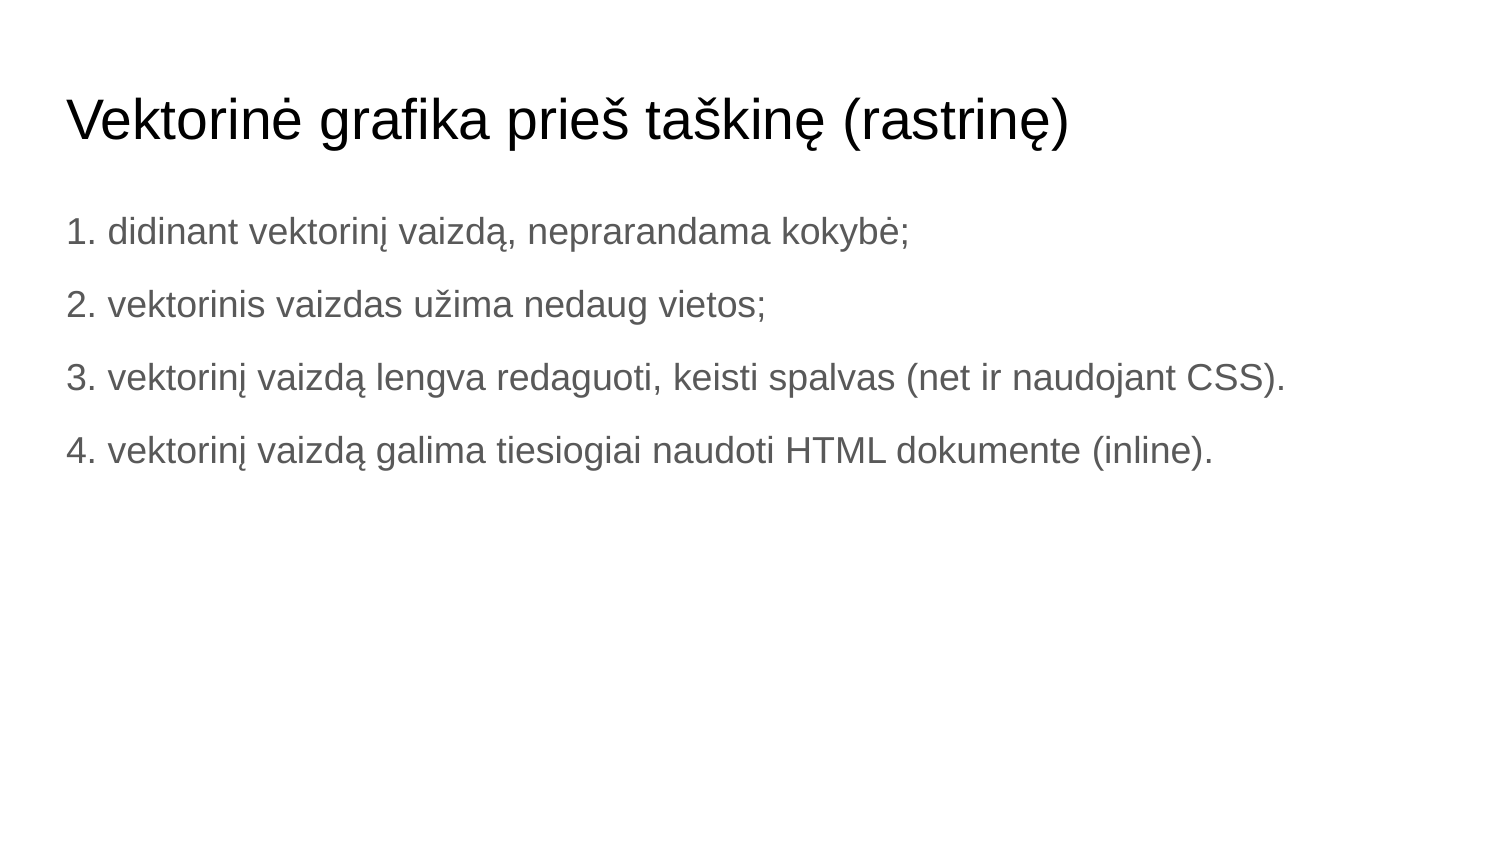

# Vektorinė grafika prieš taškinę (rastrinę)
1. didinant vektorinį vaizdą, neprarandama kokybė;
2. vektorinis vaizdas užima nedaug vietos;
3. vektorinį vaizdą lengva redaguoti, keisti spalvas (net ir naudojant CSS).
4. vektorinį vaizdą galima tiesiogiai naudoti HTML dokumente (inline).